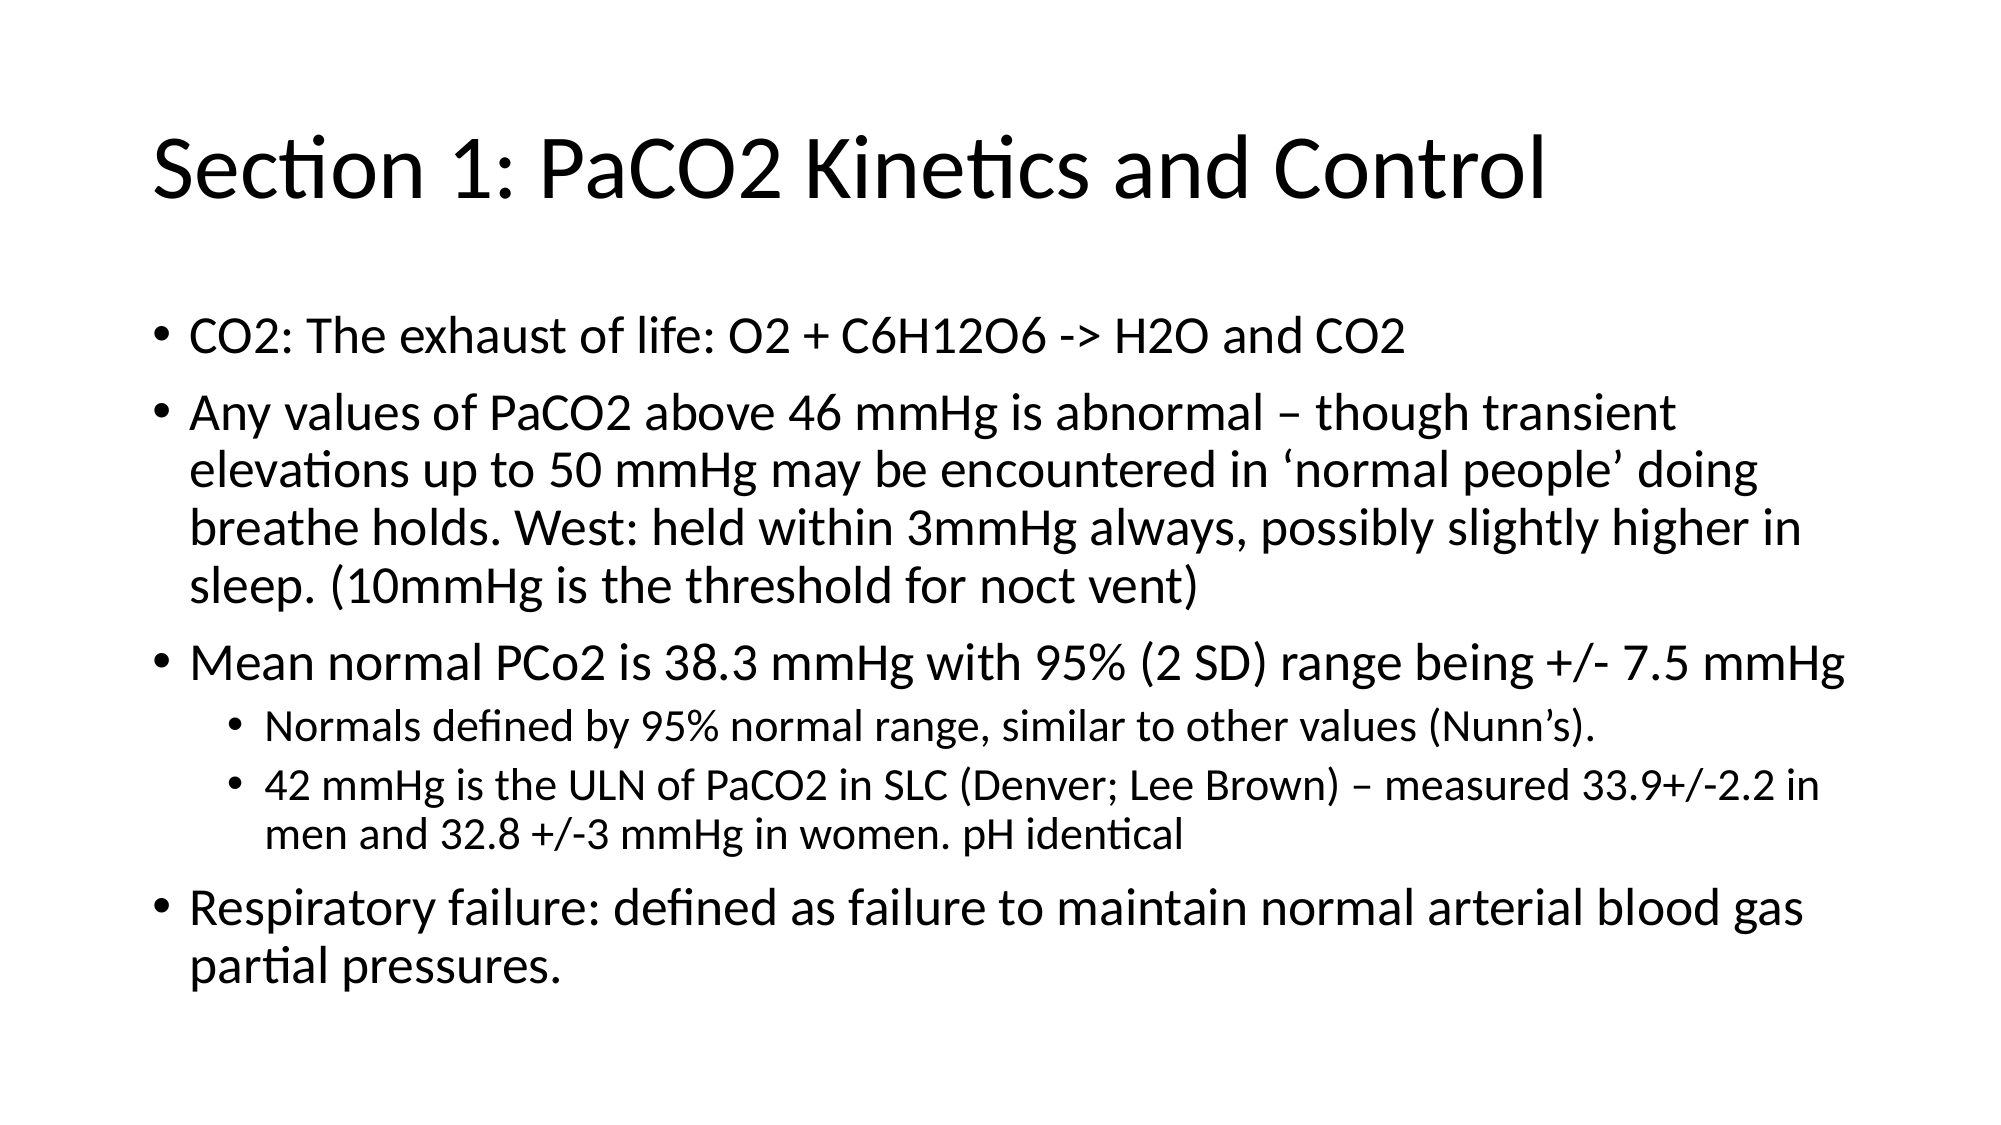

# Section 1: PaCO2 Kinetics and Control
CO2: The exhaust of life: O2 + C6H12O6 -> H2O and CO2
Any values of PaCO2 above 46 mmHg is abnormal – though transient elevations up to 50 mmHg may be encountered in ‘normal people’ doing breathe holds. West: held within 3mmHg always, possibly slightly higher in sleep. (10mmHg is the threshold for noct vent)
Mean normal PCo2 is 38.3 mmHg with 95% (2 SD) range being +/- 7.5 mmHg
Normals defined by 95% normal range, similar to other values (Nunn’s).
42 mmHg is the ULN of PaCO2 in SLC (Denver; Lee Brown) – measured 33.9+/-2.2 in men and 32.8 +/-3 mmHg in women. pH identical
Respiratory failure: defined as failure to maintain normal arterial blood gas partial pressures.